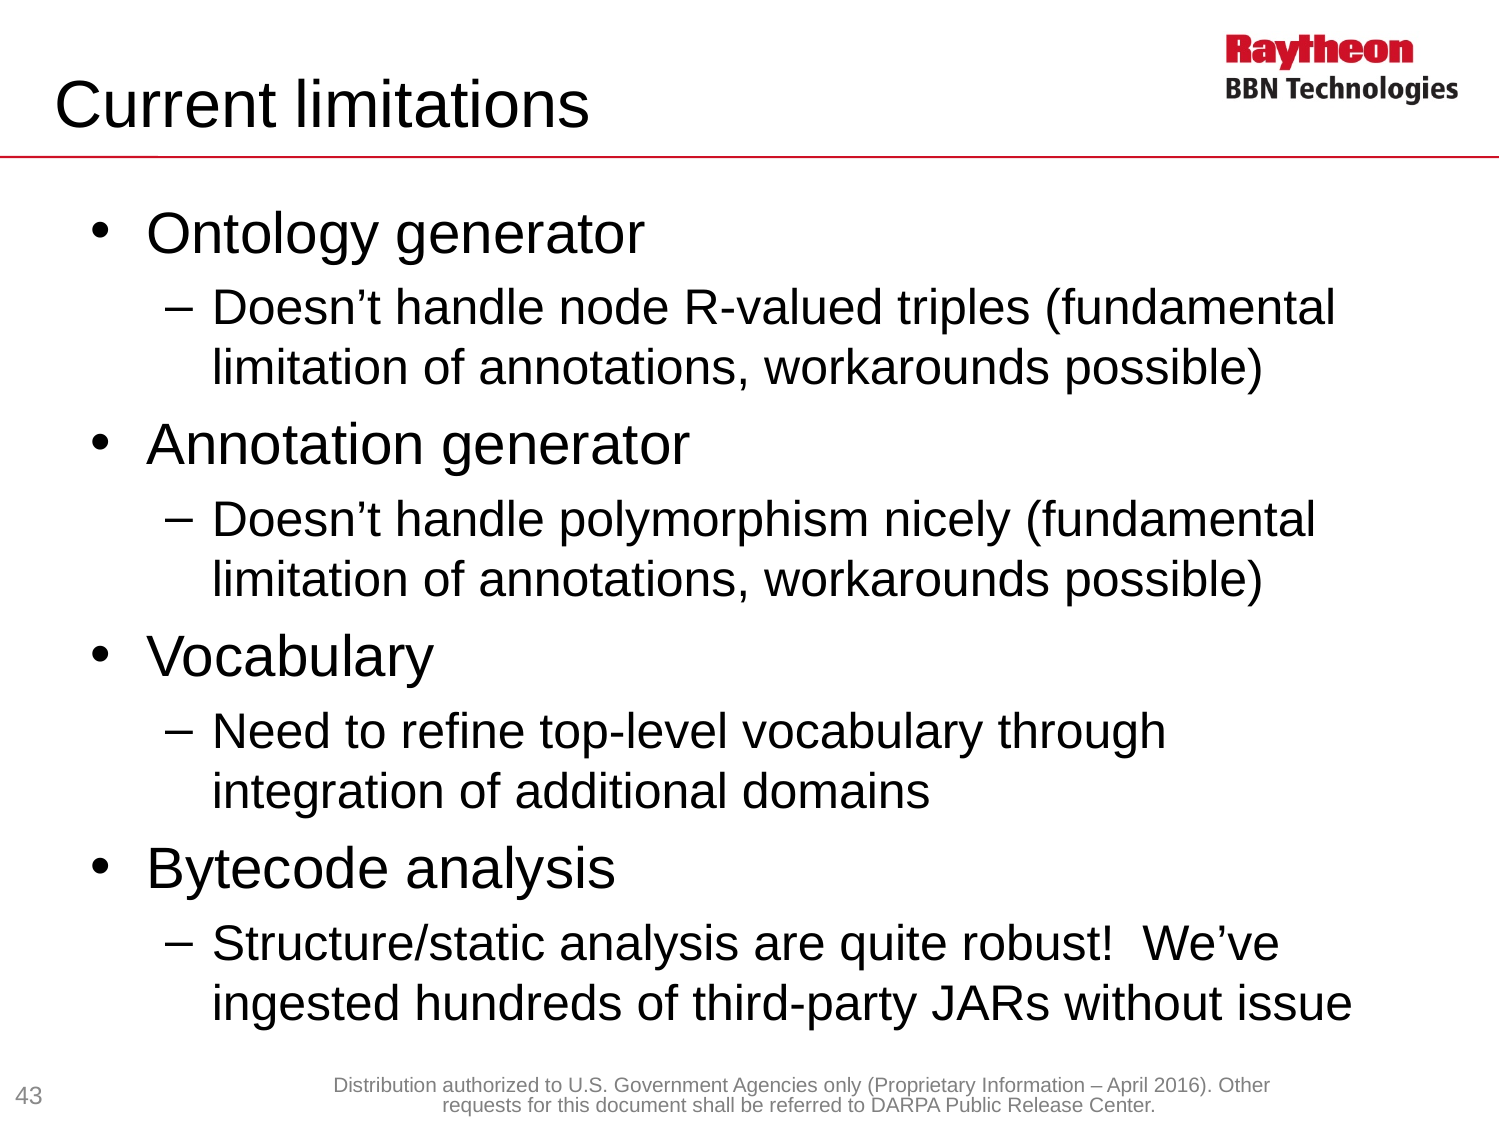

# Current limitations
Ontology generator
Doesn’t handle node R-valued triples (fundamental limitation of annotations, workarounds possible)
Annotation generator
Doesn’t handle polymorphism nicely (fundamental limitation of annotations, workarounds possible)
Vocabulary
Need to refine top-level vocabulary through integration of additional domains
Bytecode analysis
Structure/static analysis are quite robust!  We’ve ingested hundreds of third-party JARs without issue
43